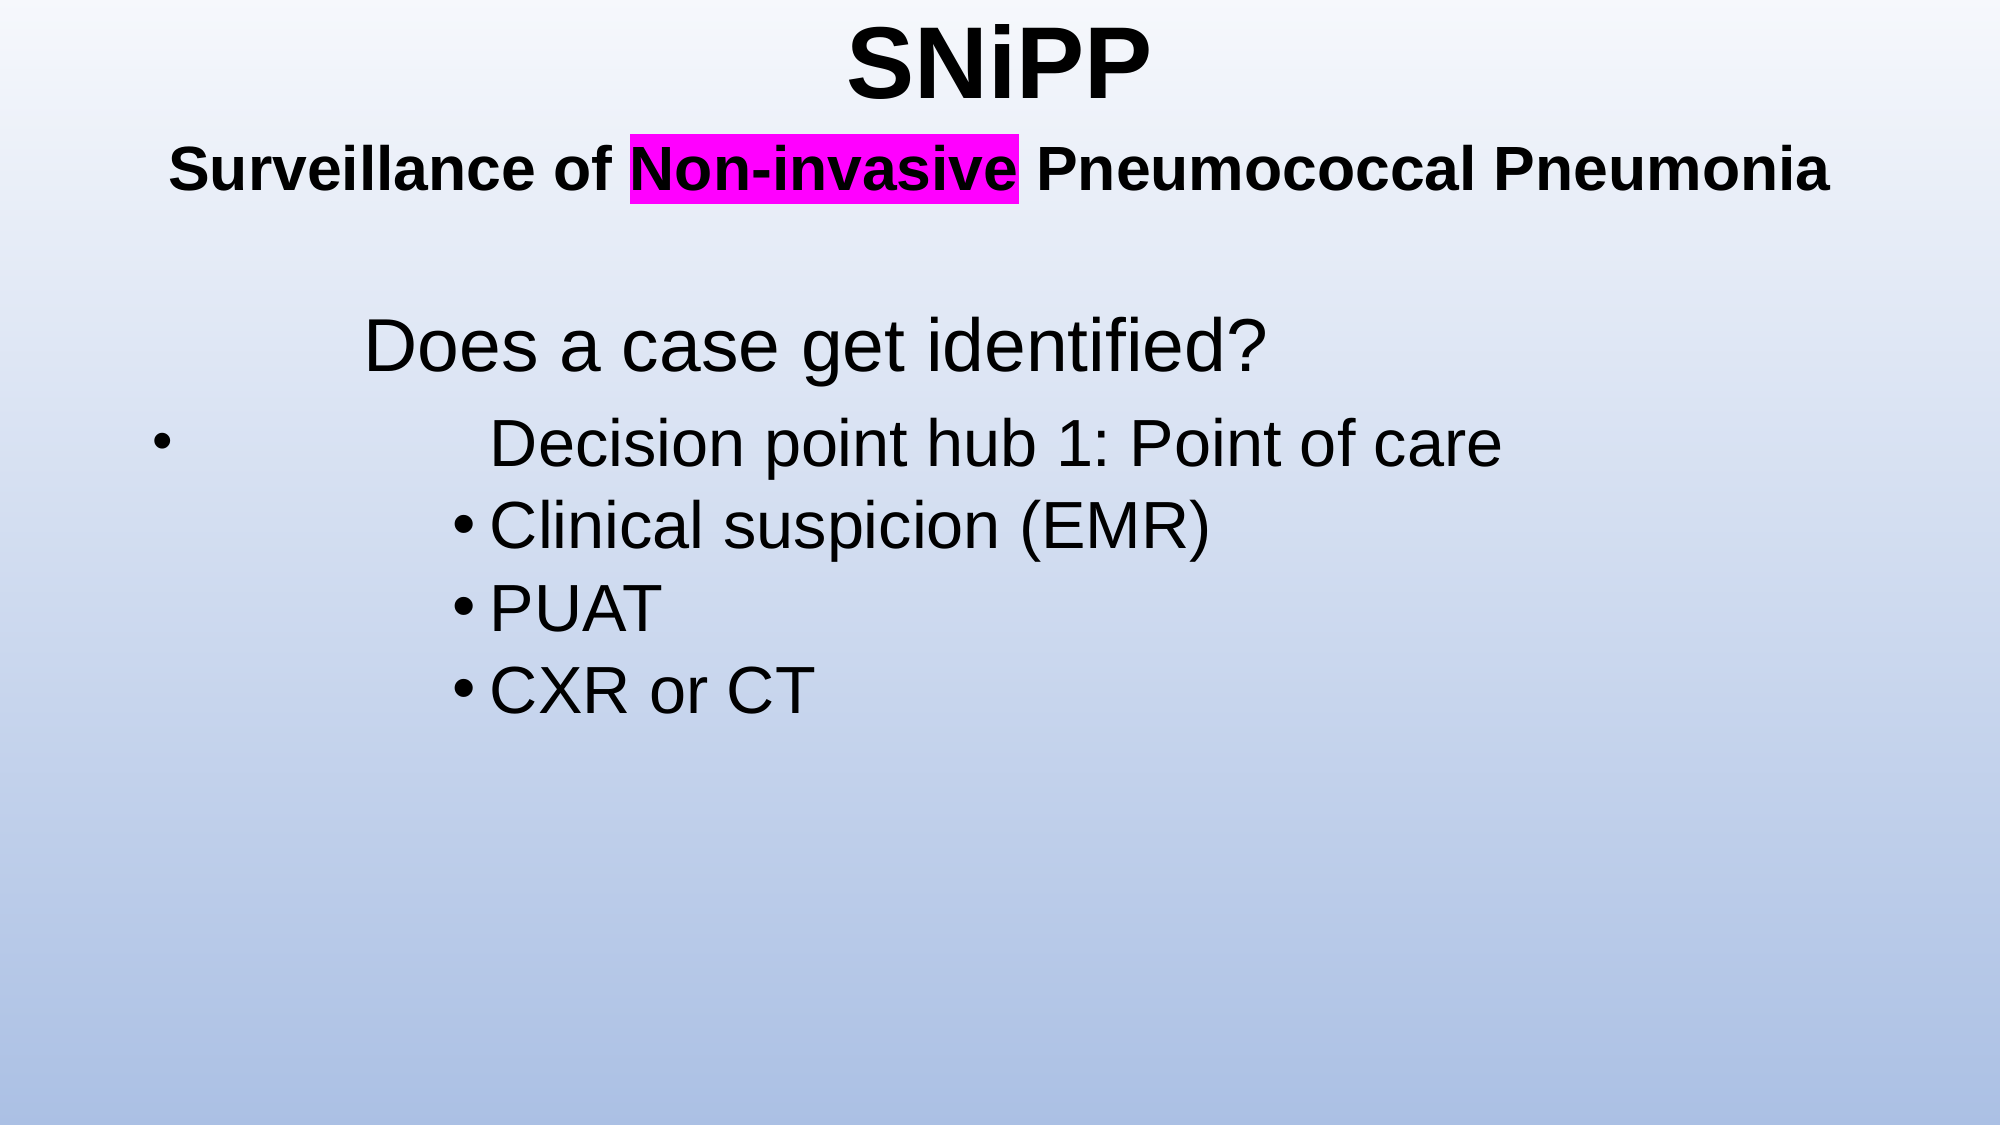

# SNiPP
Surveillance of Non-invasive Pneumococcal Pneumonia
             Does a case get identified?
		Decision point hub 1: Point of care
Clinical suspicion (EMR)
PUAT
CXR or CT